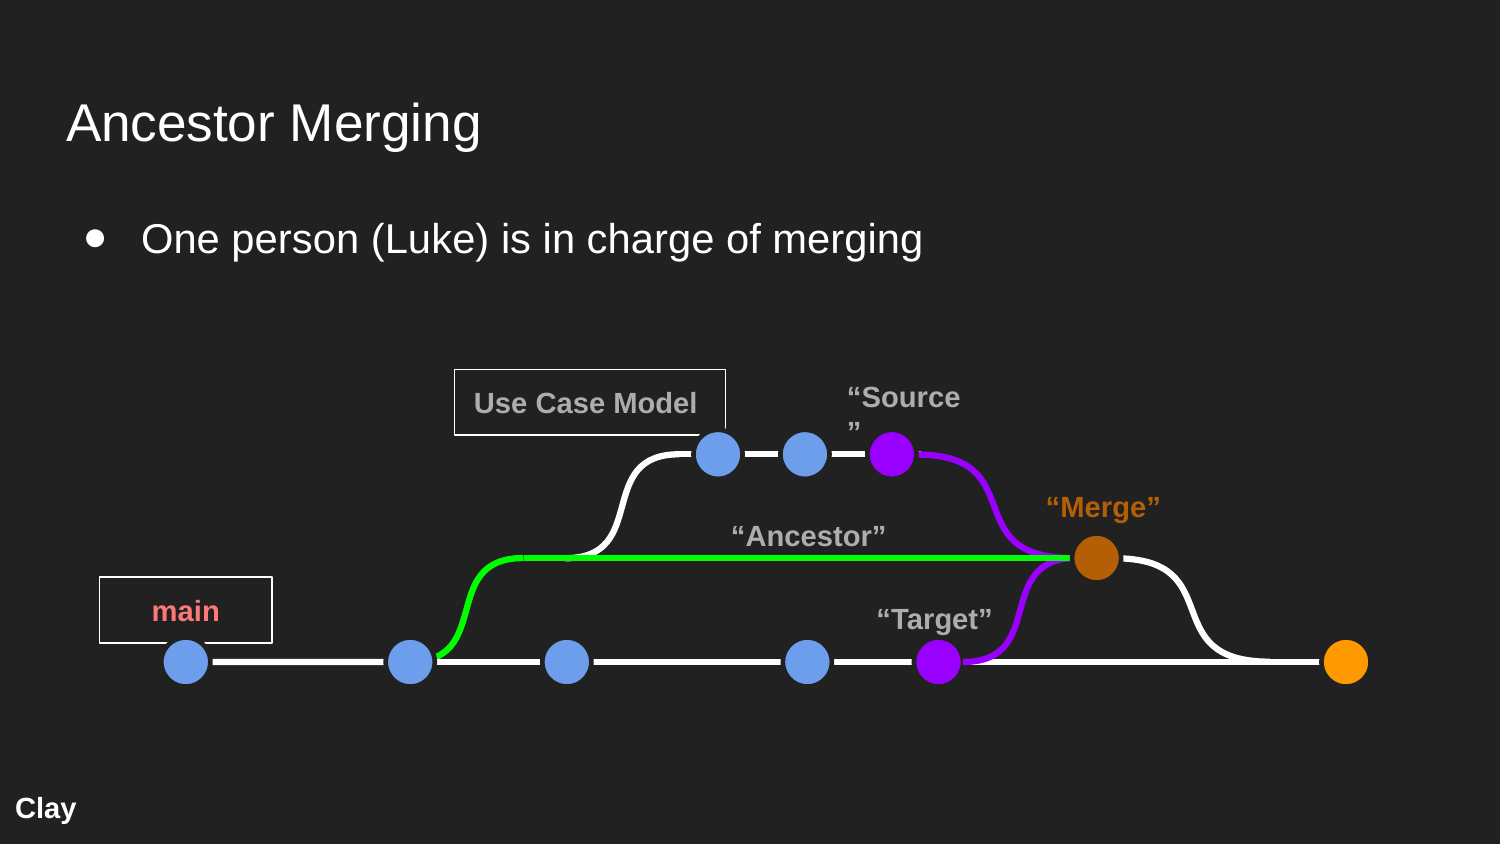

# Ancestor Merging
One person (Luke) is in charge of merging
“Source”
Use Case Model

“Merge”
“Ancestor”

main
“Target”

Clay